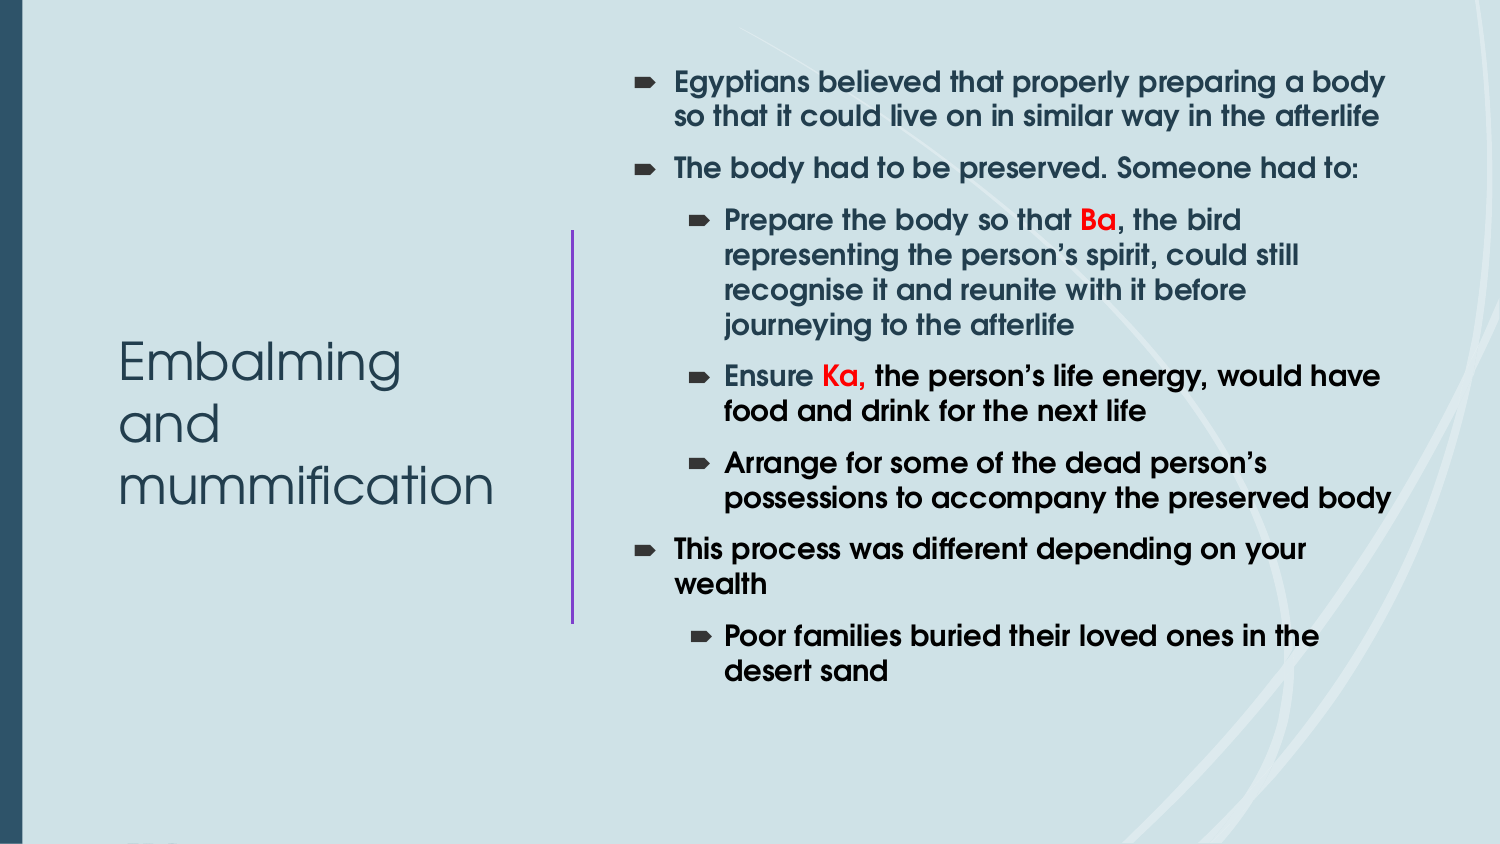

# Embalming and mummification
Egyptians believed that properly preparing a body so that it could live on in similar way in the afterlife
The body had to be preserved. Someone had to:
Prepare the body so that Ba, the bird representing the person’s spirit, could still recognise it and reunite with it before journeying to the afterlife
Ensure Ka, the person’s life energy, would have food and drink for the next life
Arrange for some of the dead person’s possessions to accompany the preserved body
This process was different depending on your wealth
Poor families buried their loved ones in the desert sand